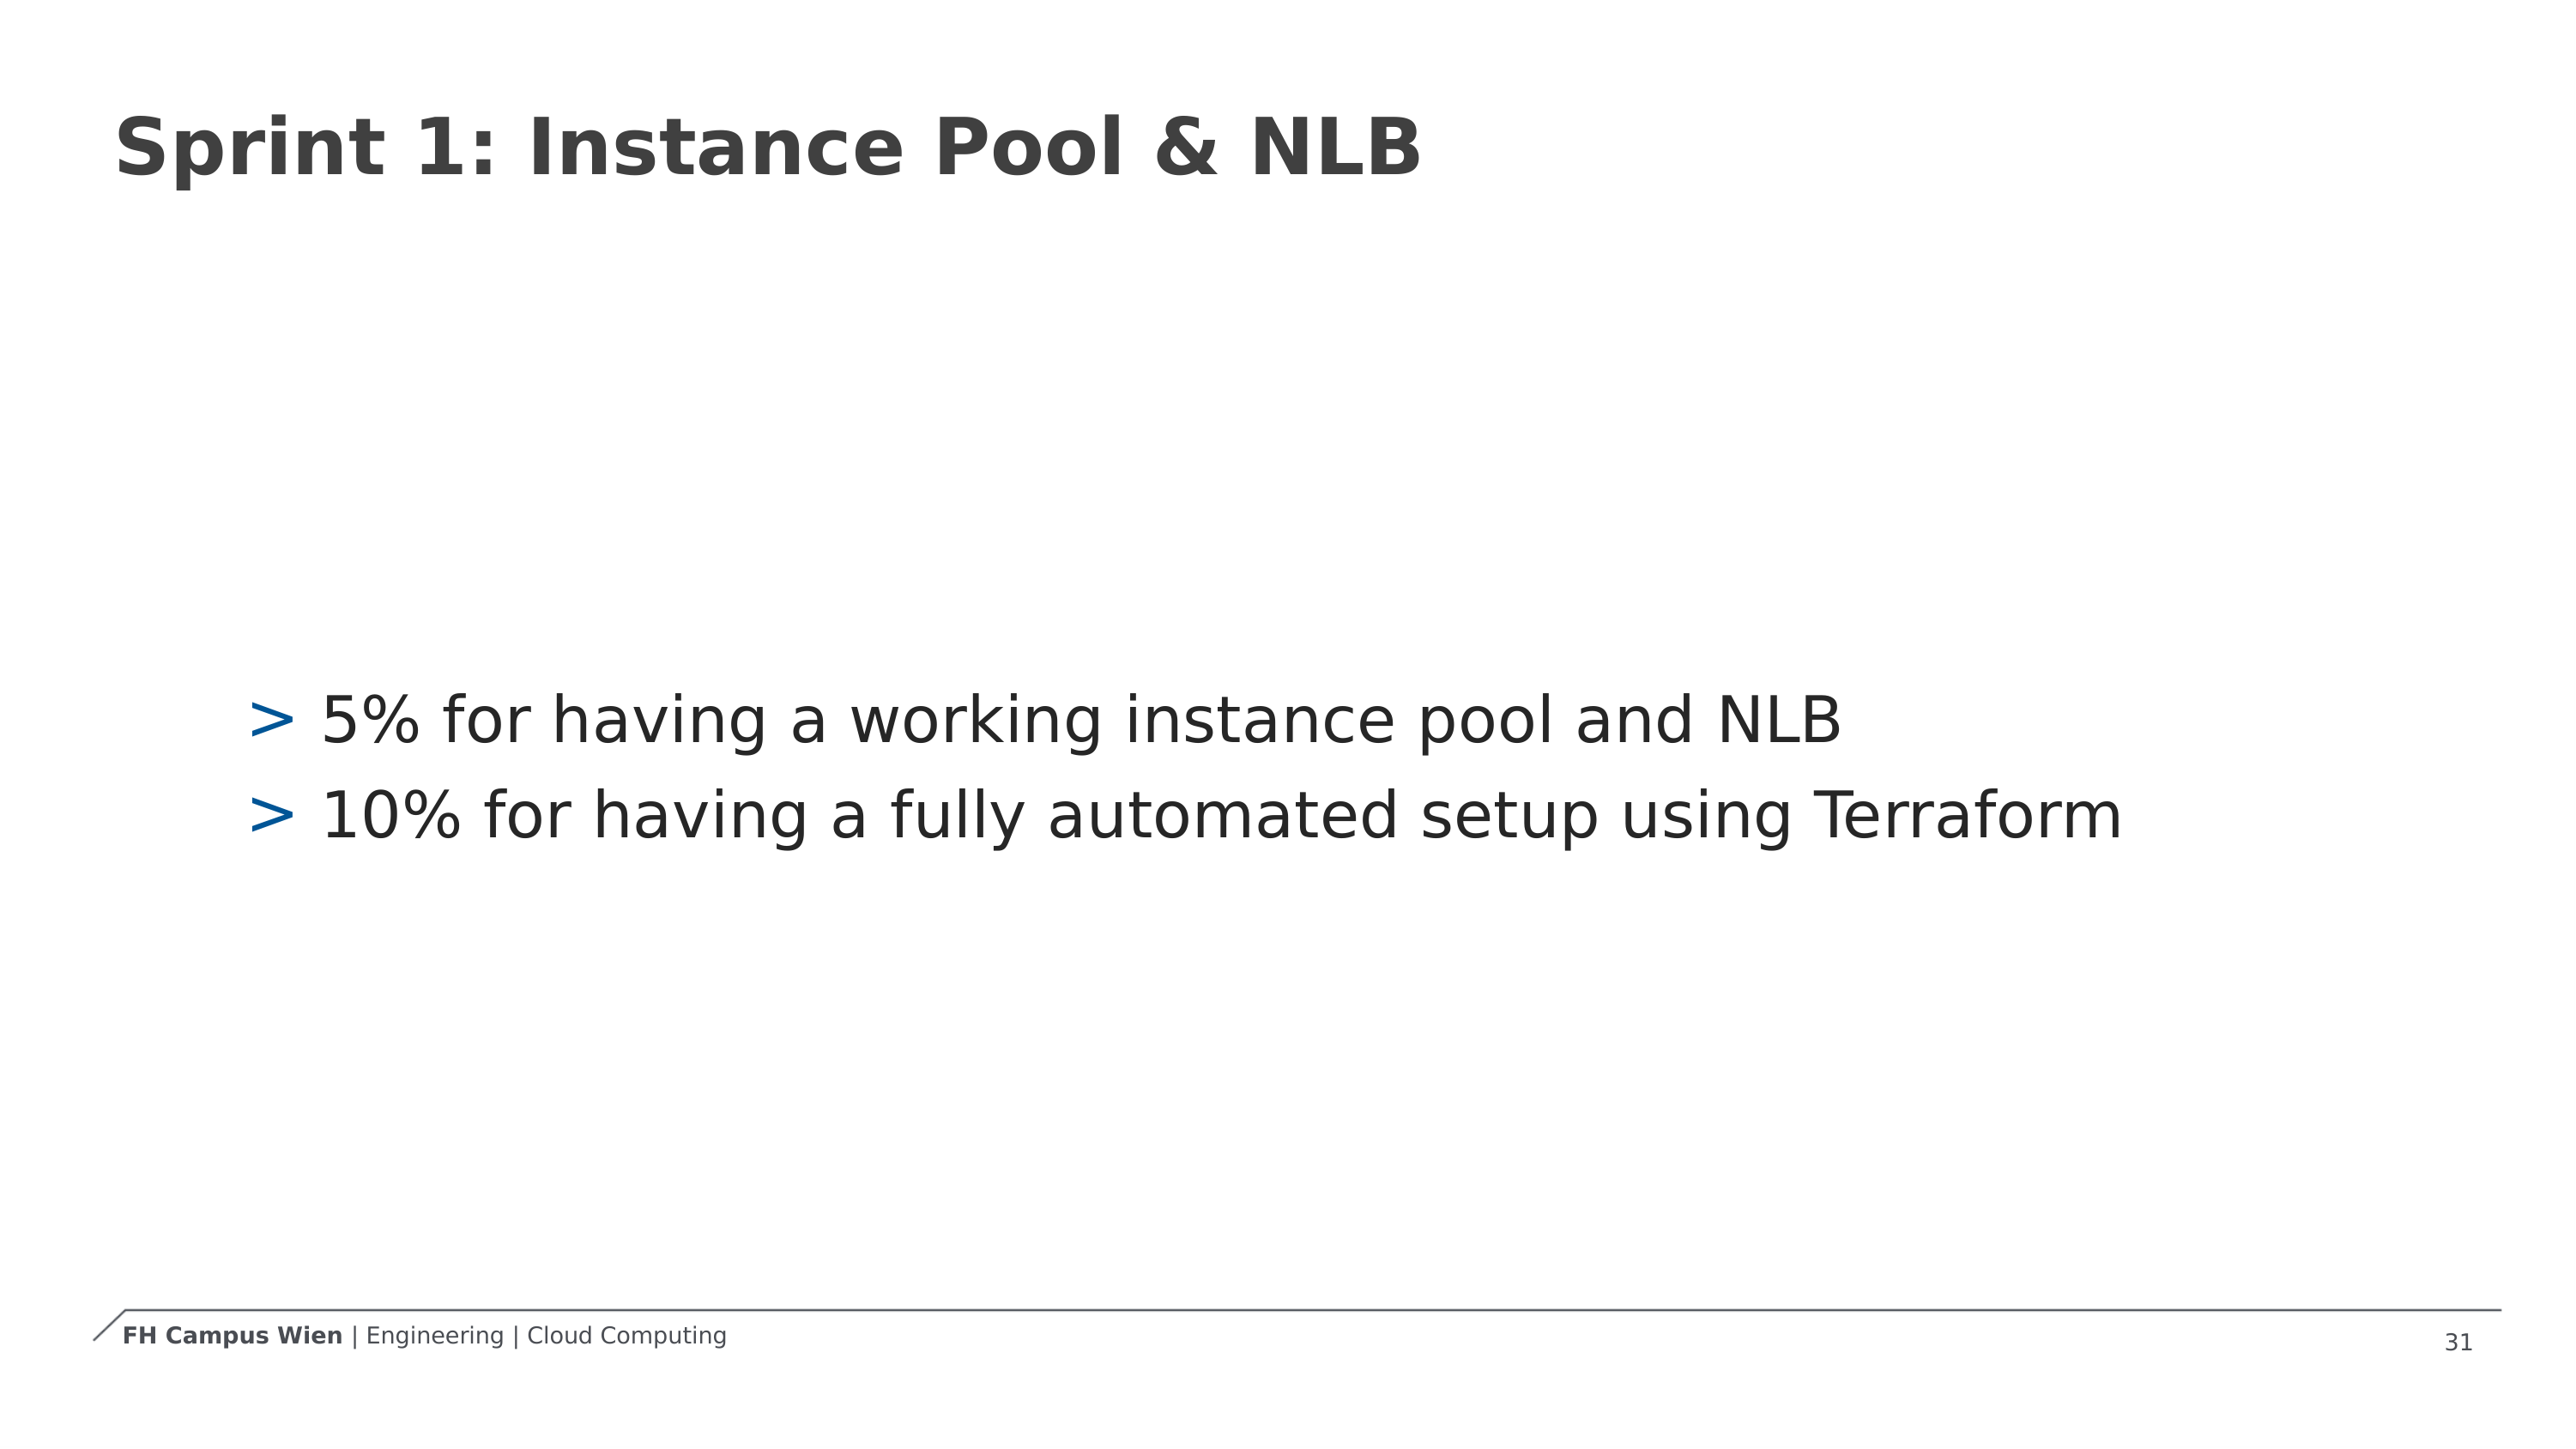

# Sprint 1: Instance Pool & NLB
 5% for having a working instance pool and NLB
 10% for having a fully automated setup using Terraform